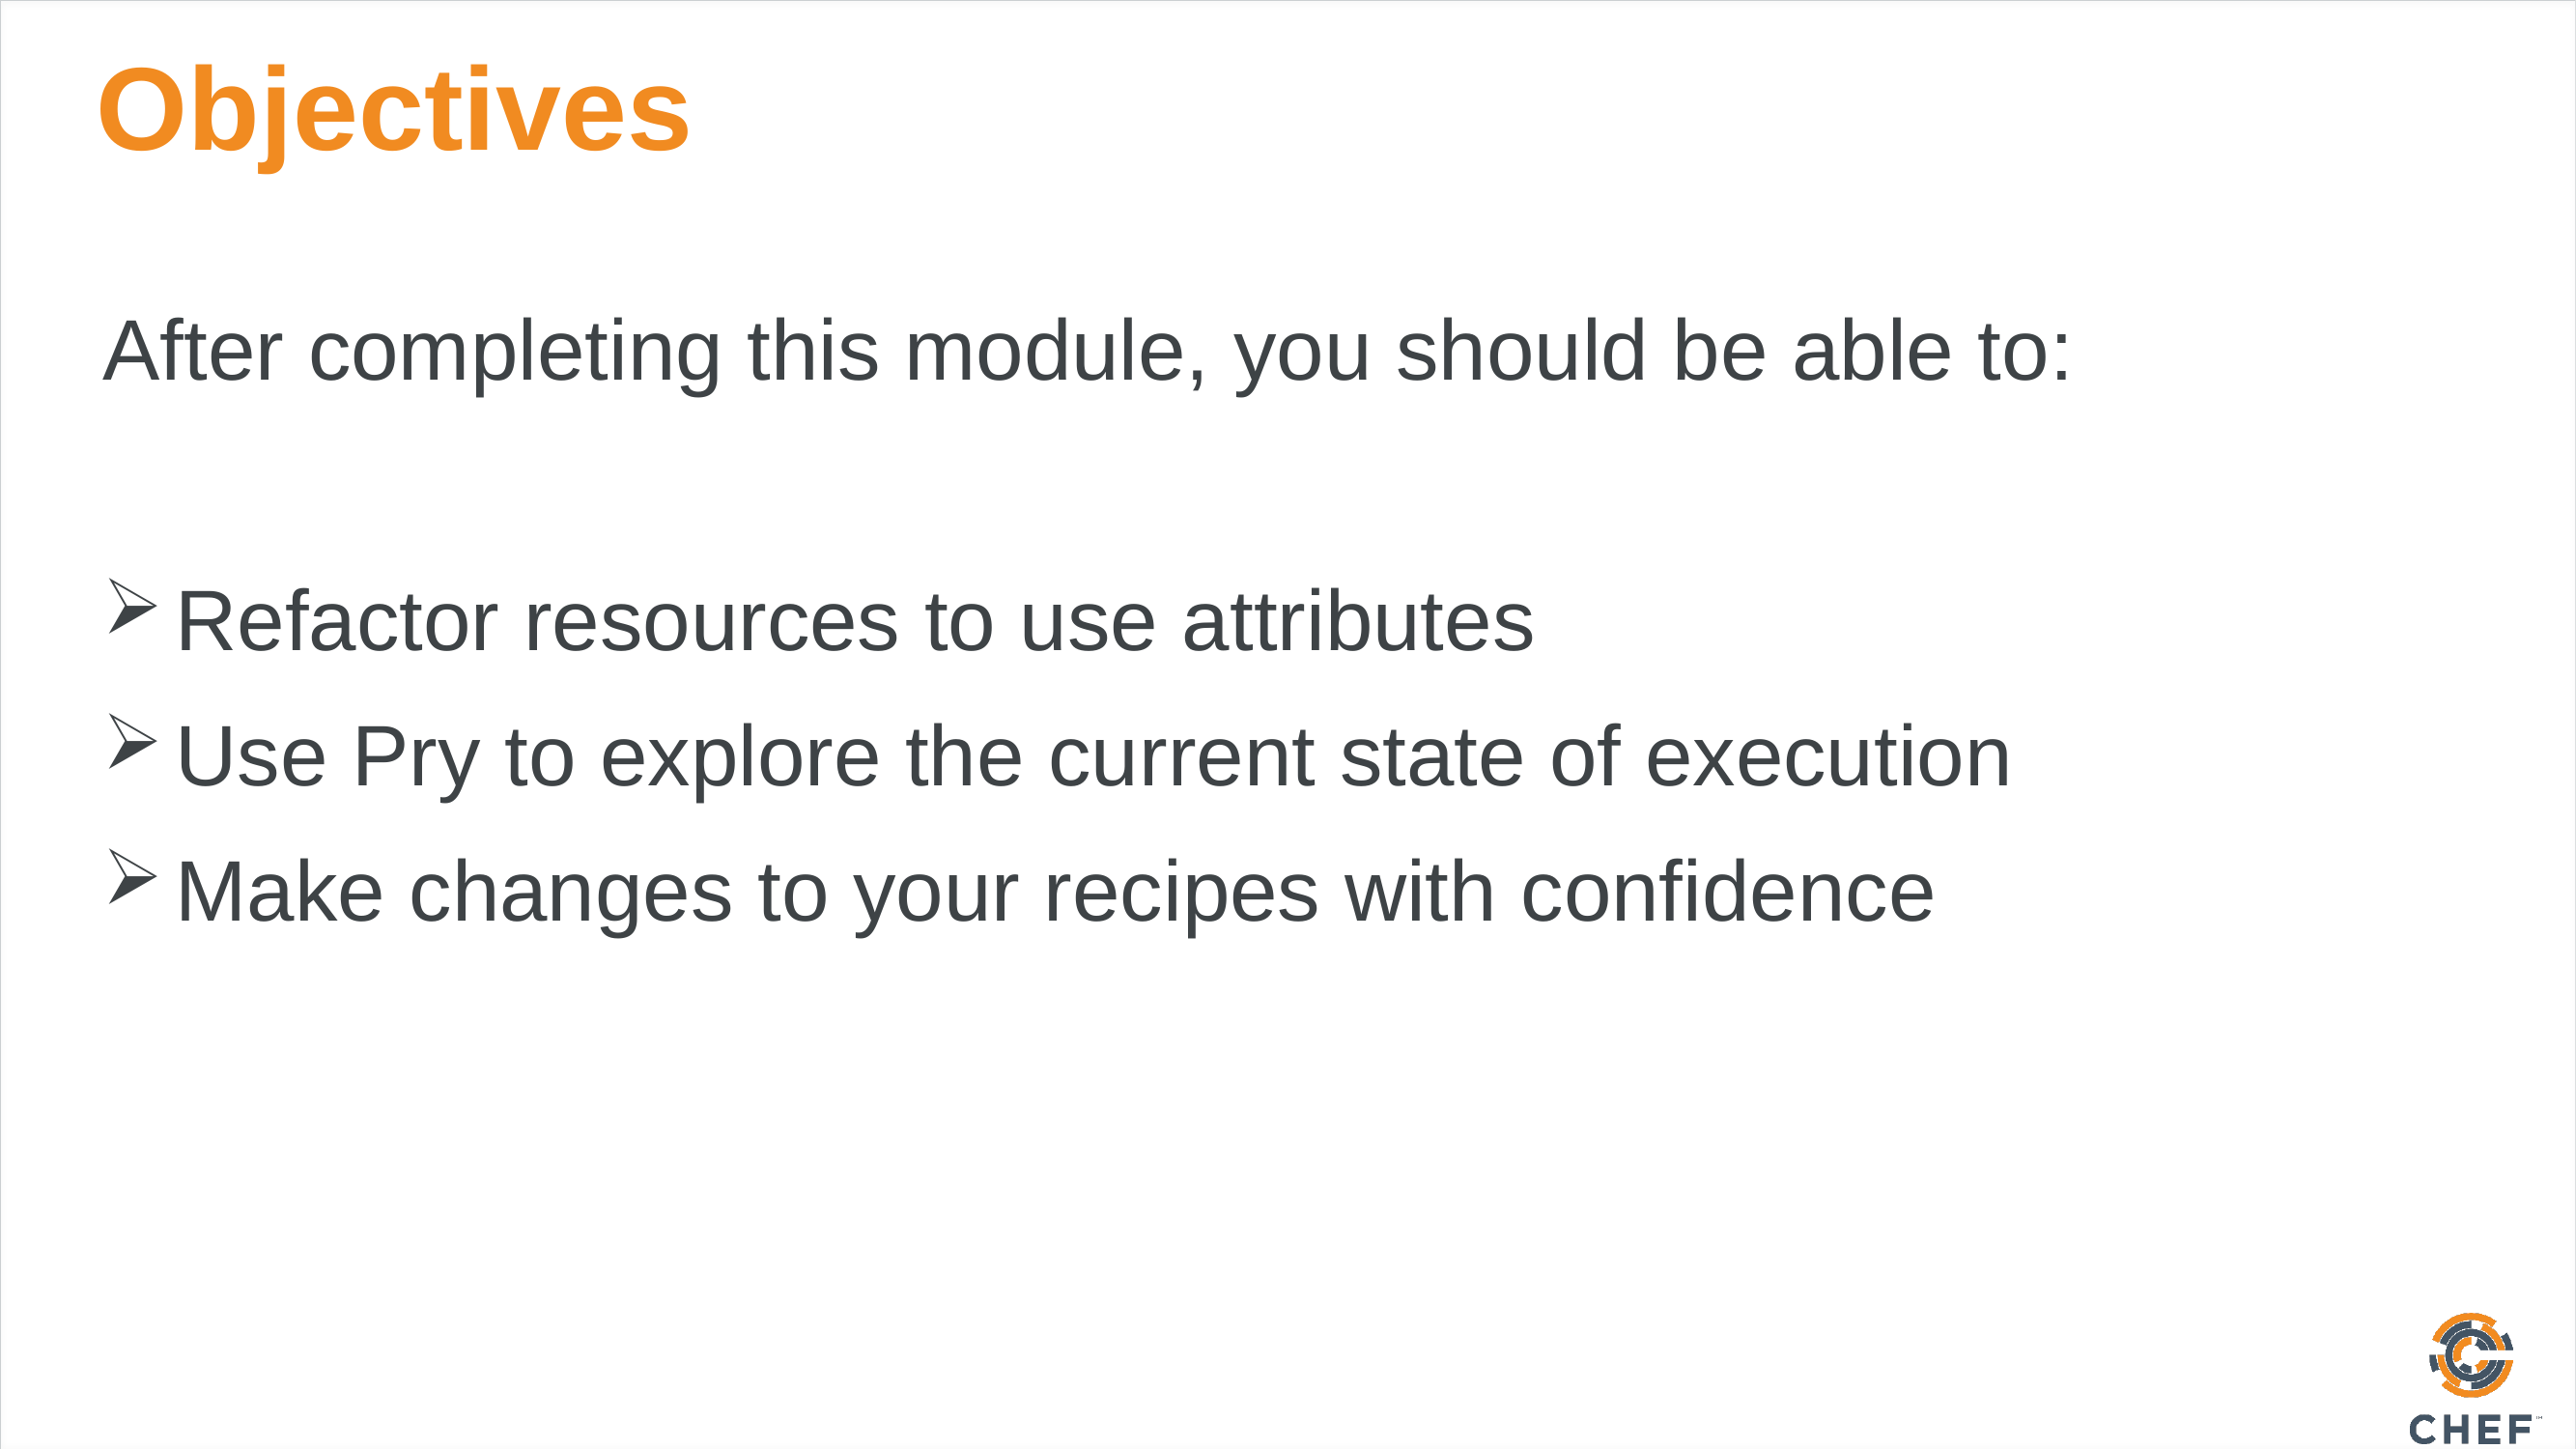

# Objectives
After completing this module, you should be able to:

Refactor resources to use attributes
Use Pry to explore the current state of execution
Make changes to your recipes with confidence